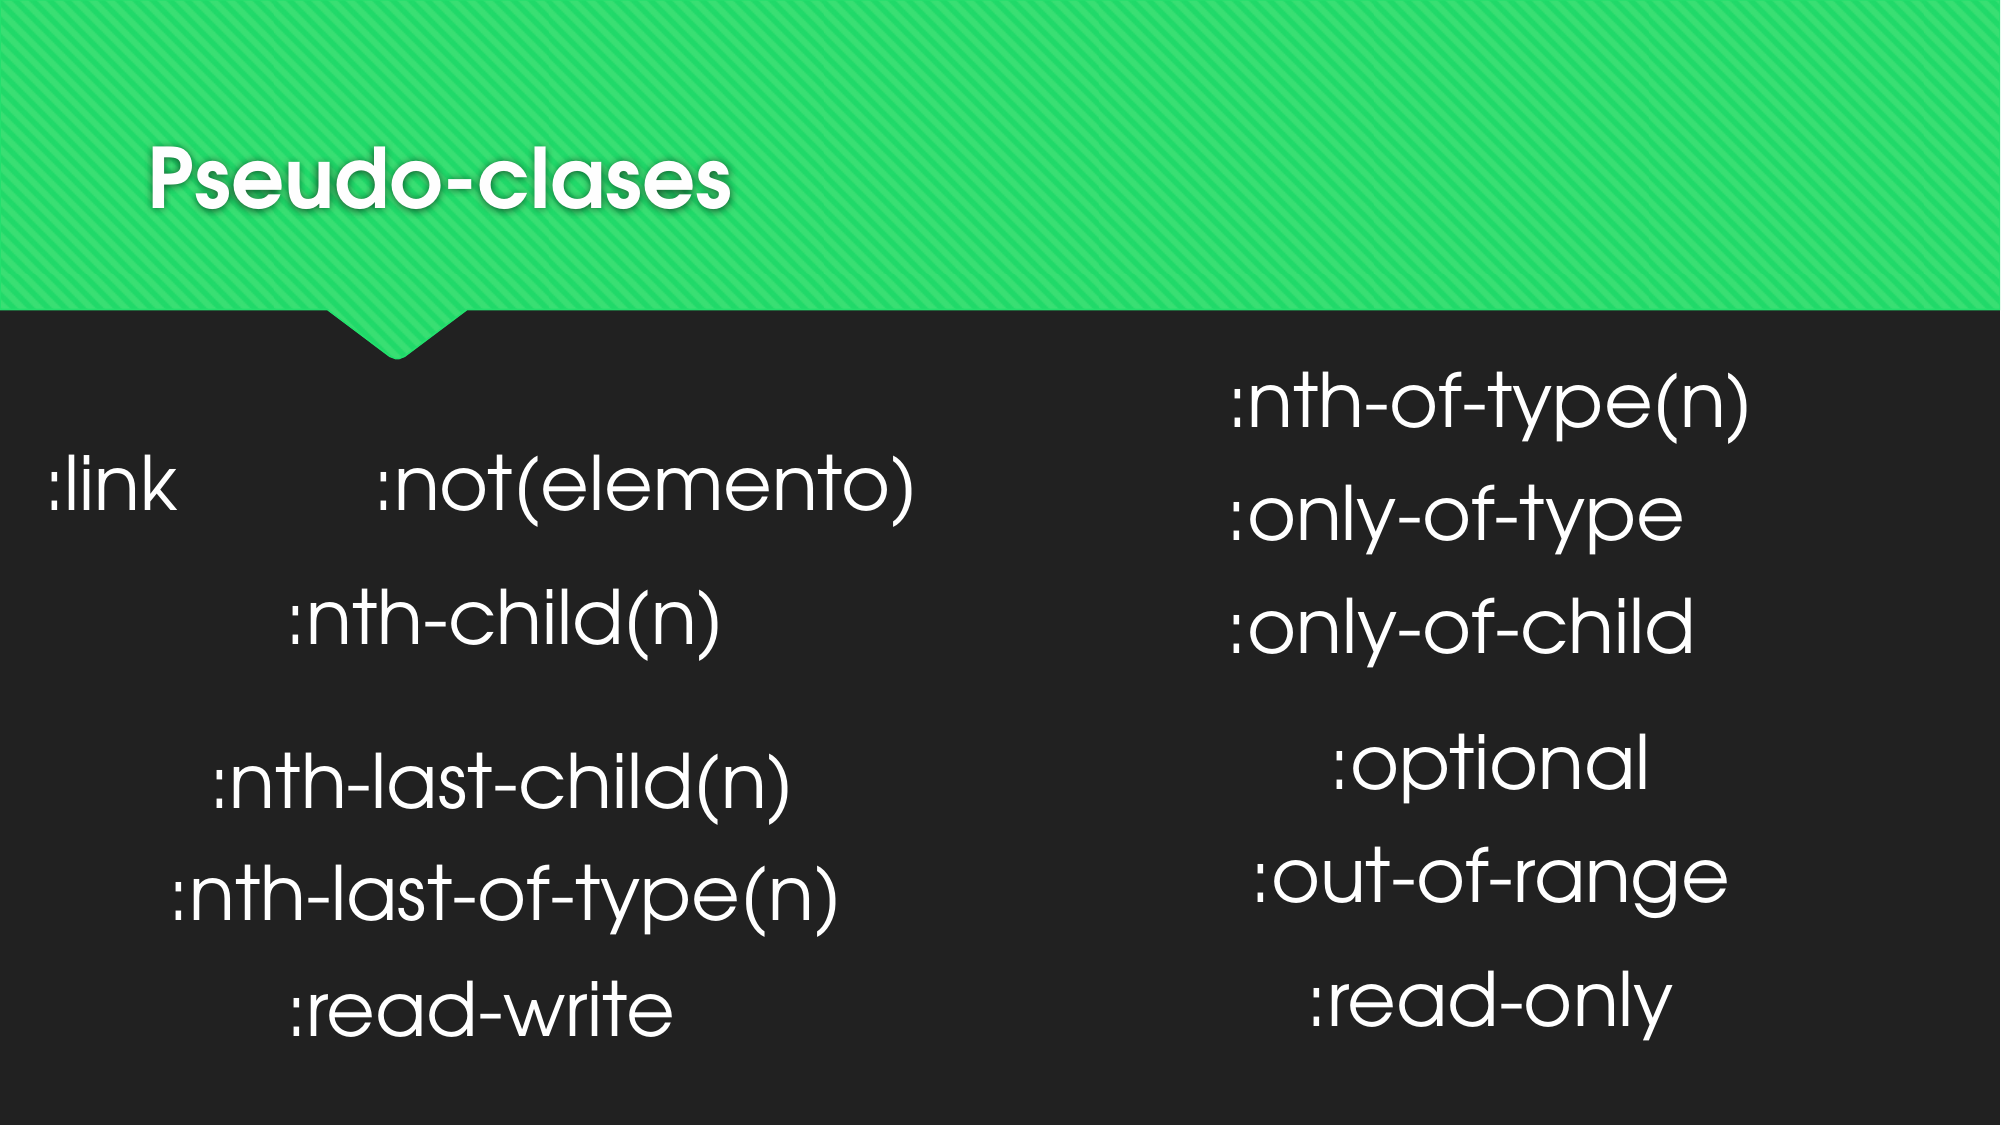

# Pseudo-clases
:nth-of-type(n)
:not(elemento)
:link
:only-of-type
:nth-child(n)
:only-of-child
:optional
:nth-last-child(n)
:out-of-range
:nth-last-of-type(n)
:read-only
:read-write